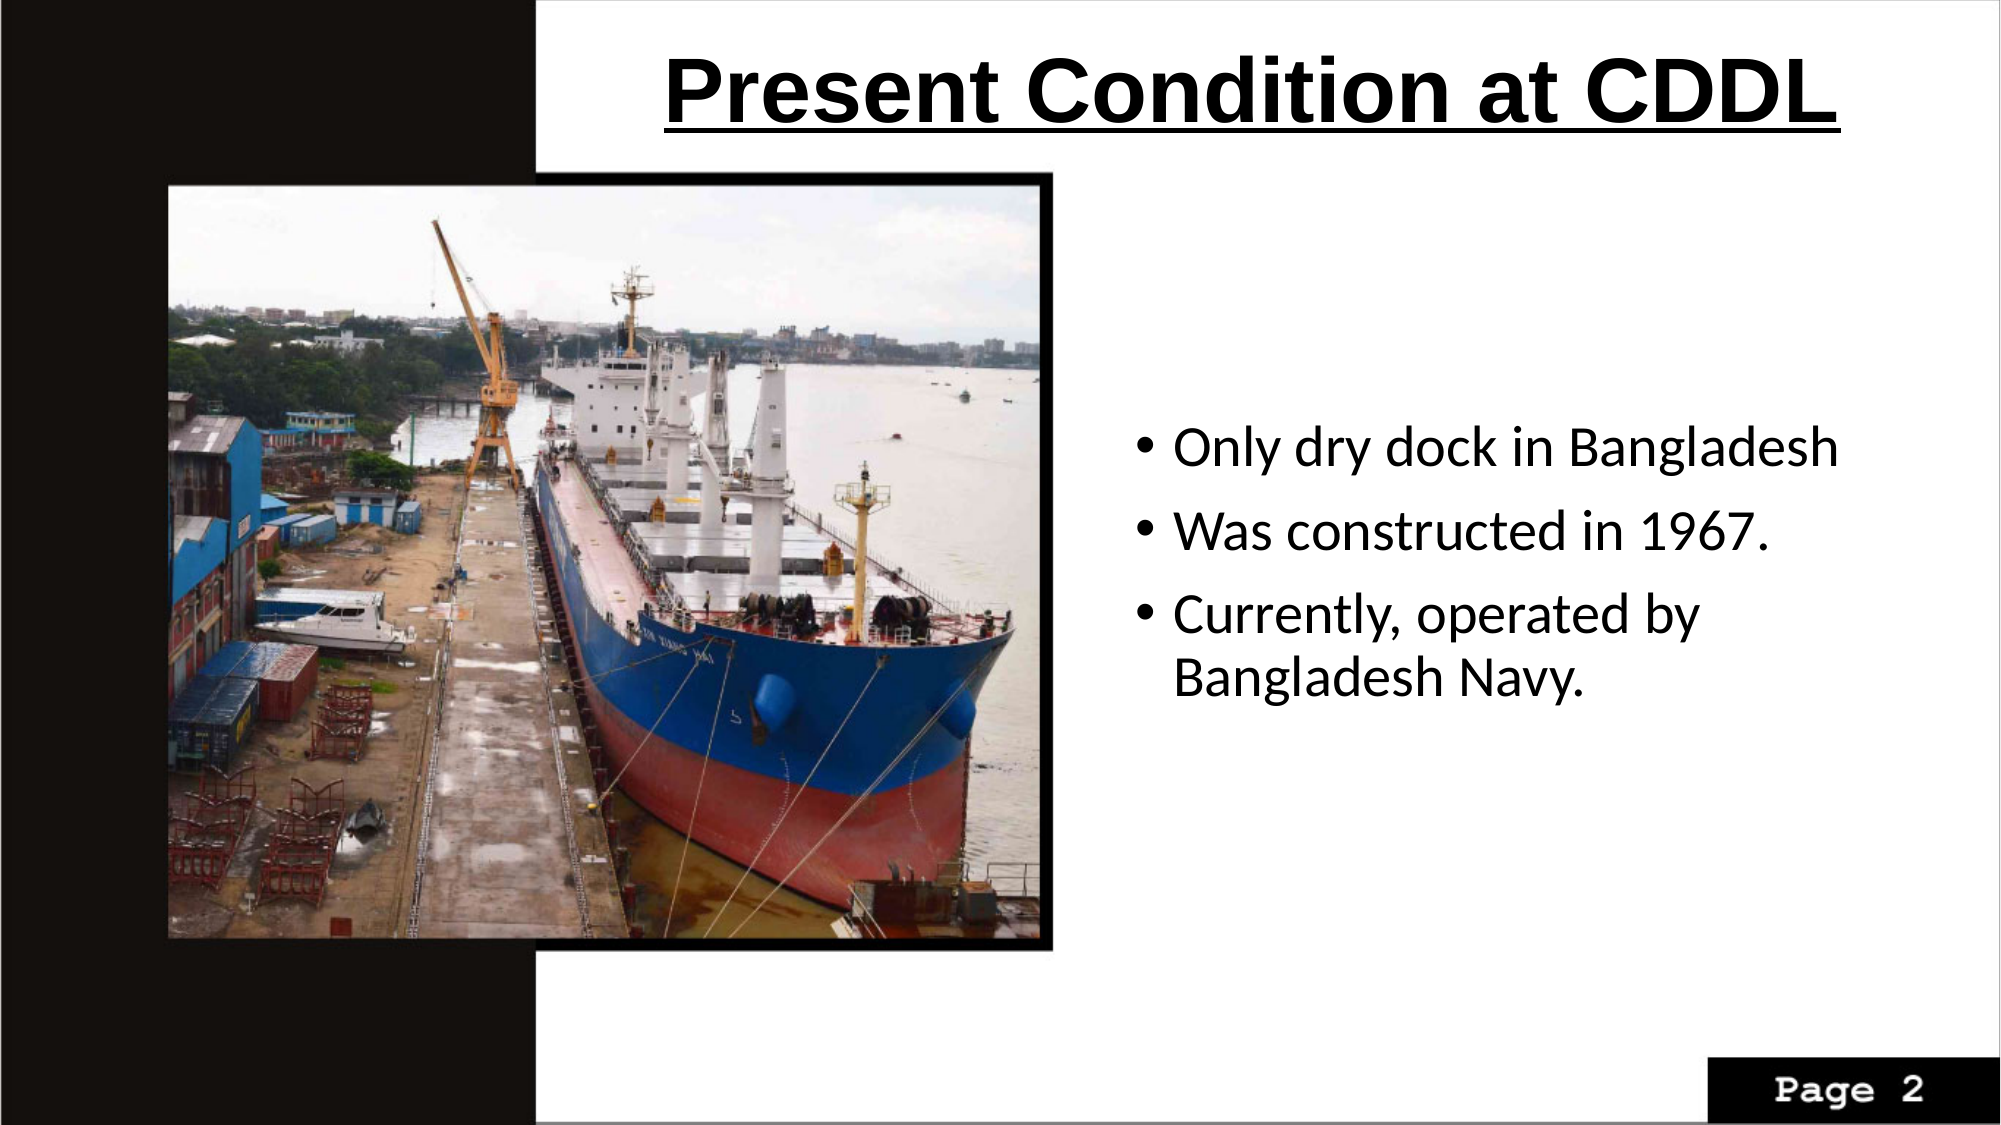

# Present Condition at CDDL
Only dry dock in Bangladesh
Was constructed in 1967.
Currently, operated by Bangladesh Navy.